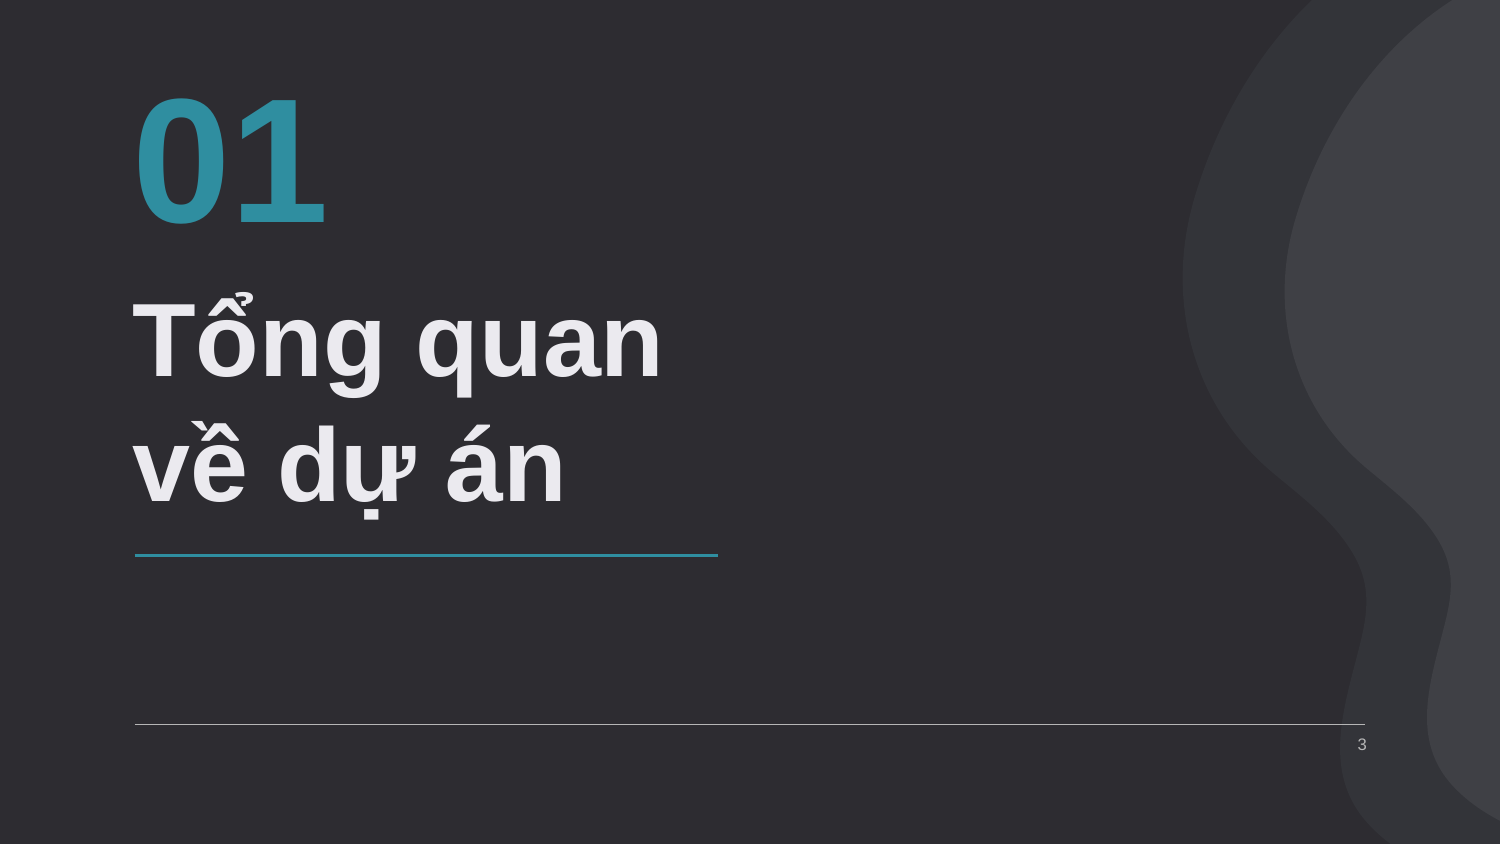

01

# Tổng quan về dự án
3